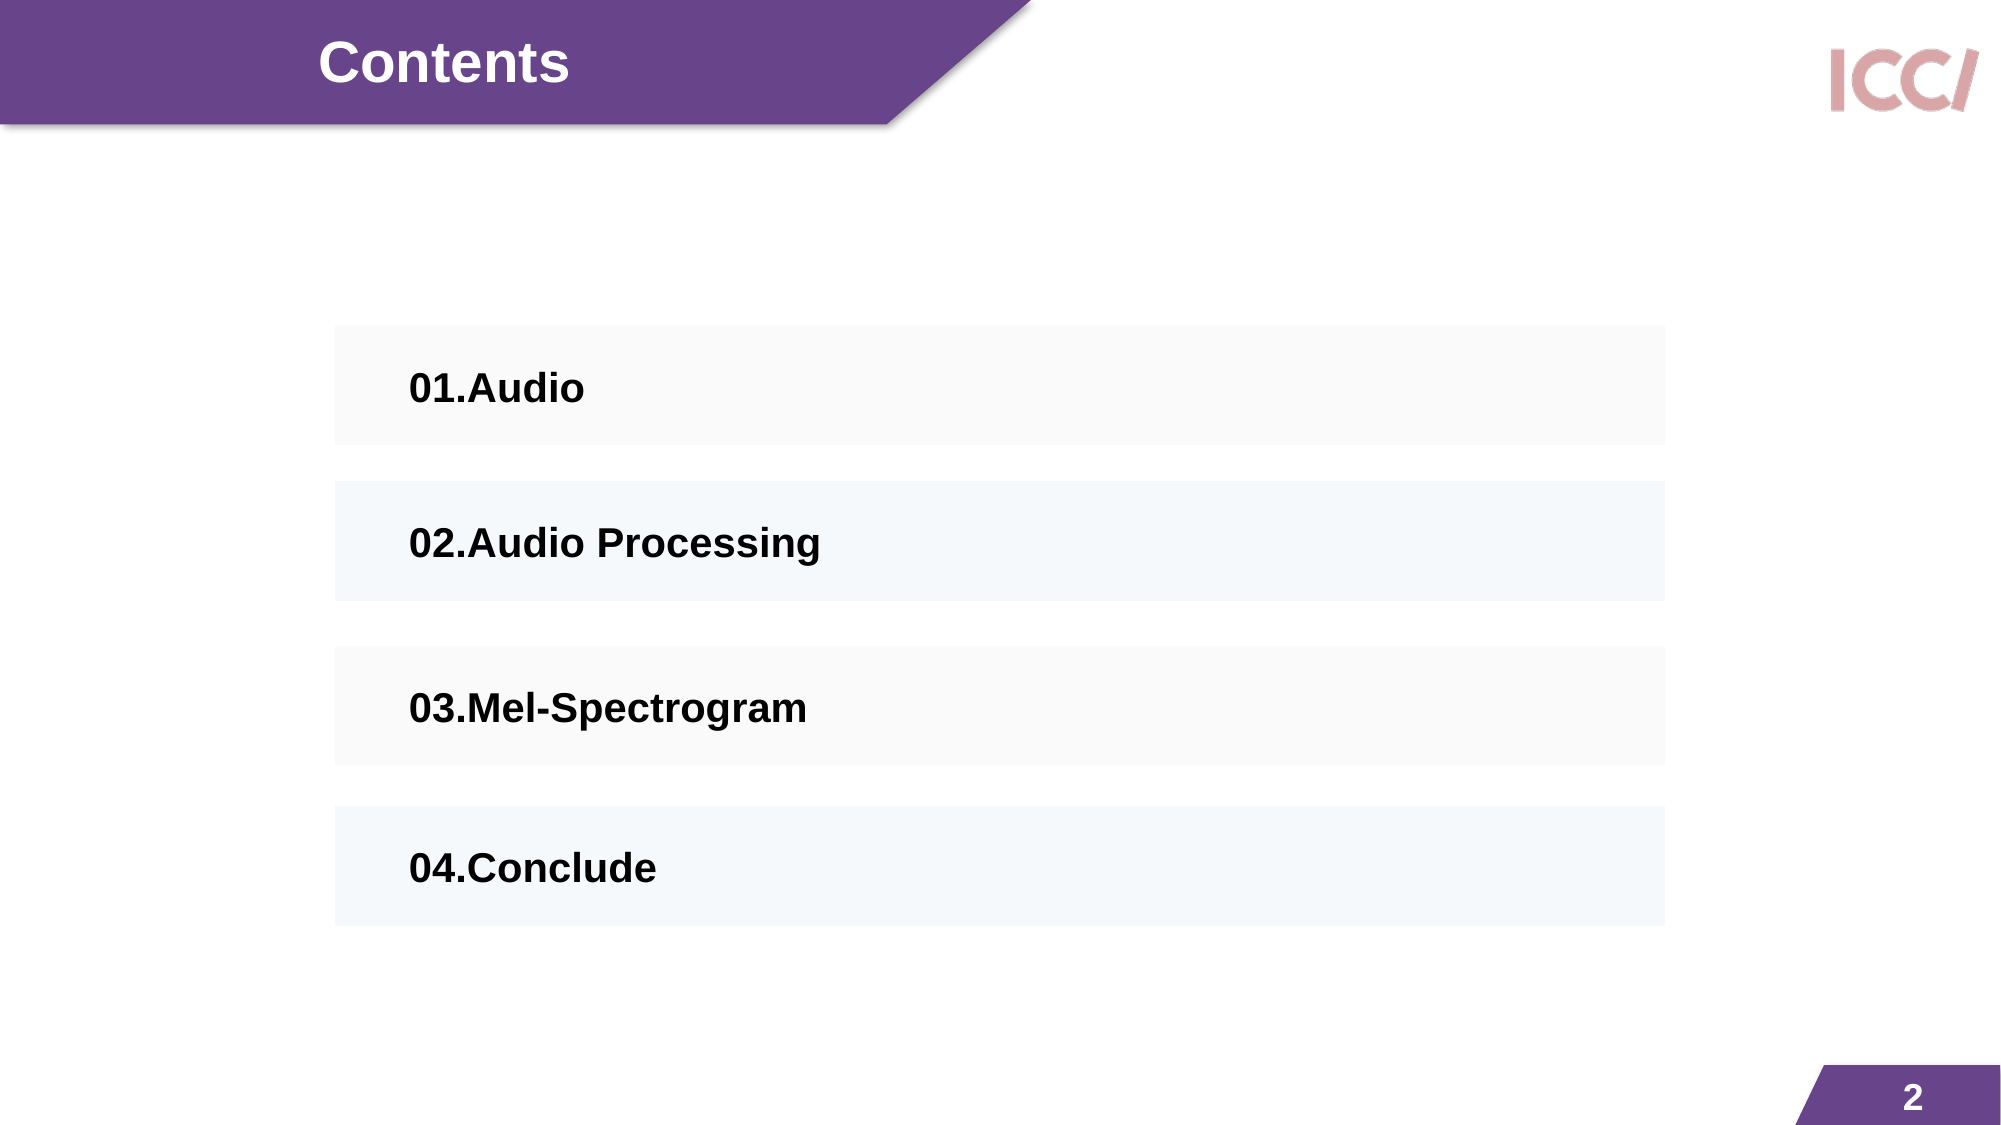

# Contents

01.Audio
02.Audio Processing
03.Mel-Spectrogram
04.Conclude
2